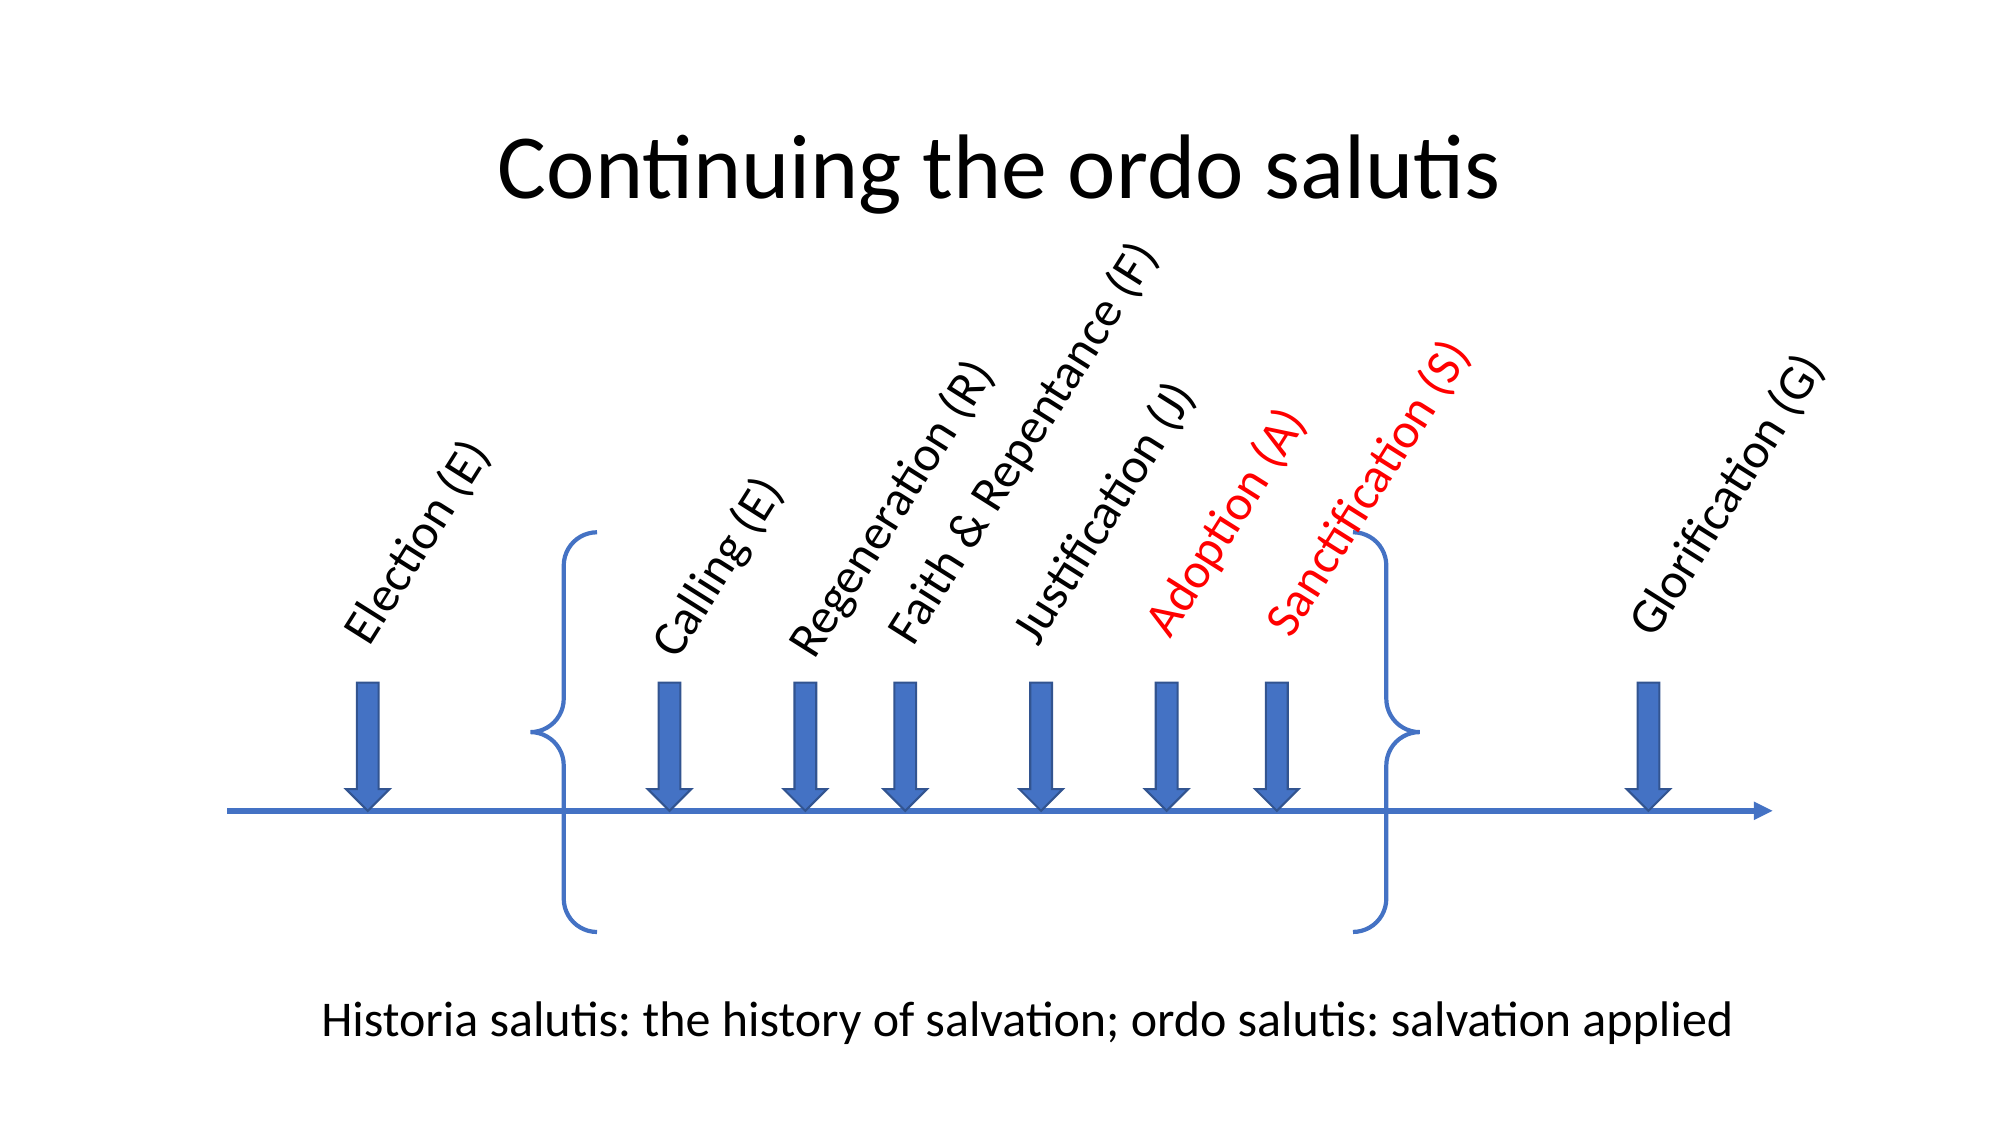

# Continuing the ordo salutis
Faith & Repentance (F)
Justification (J)
Sanctification (S)
Glorification (G)
Regeneration (R)
Adoption (A)
Election (E)
Calling (E)

Historia salutis: the history of salvation; ordo salutis: salvation applied